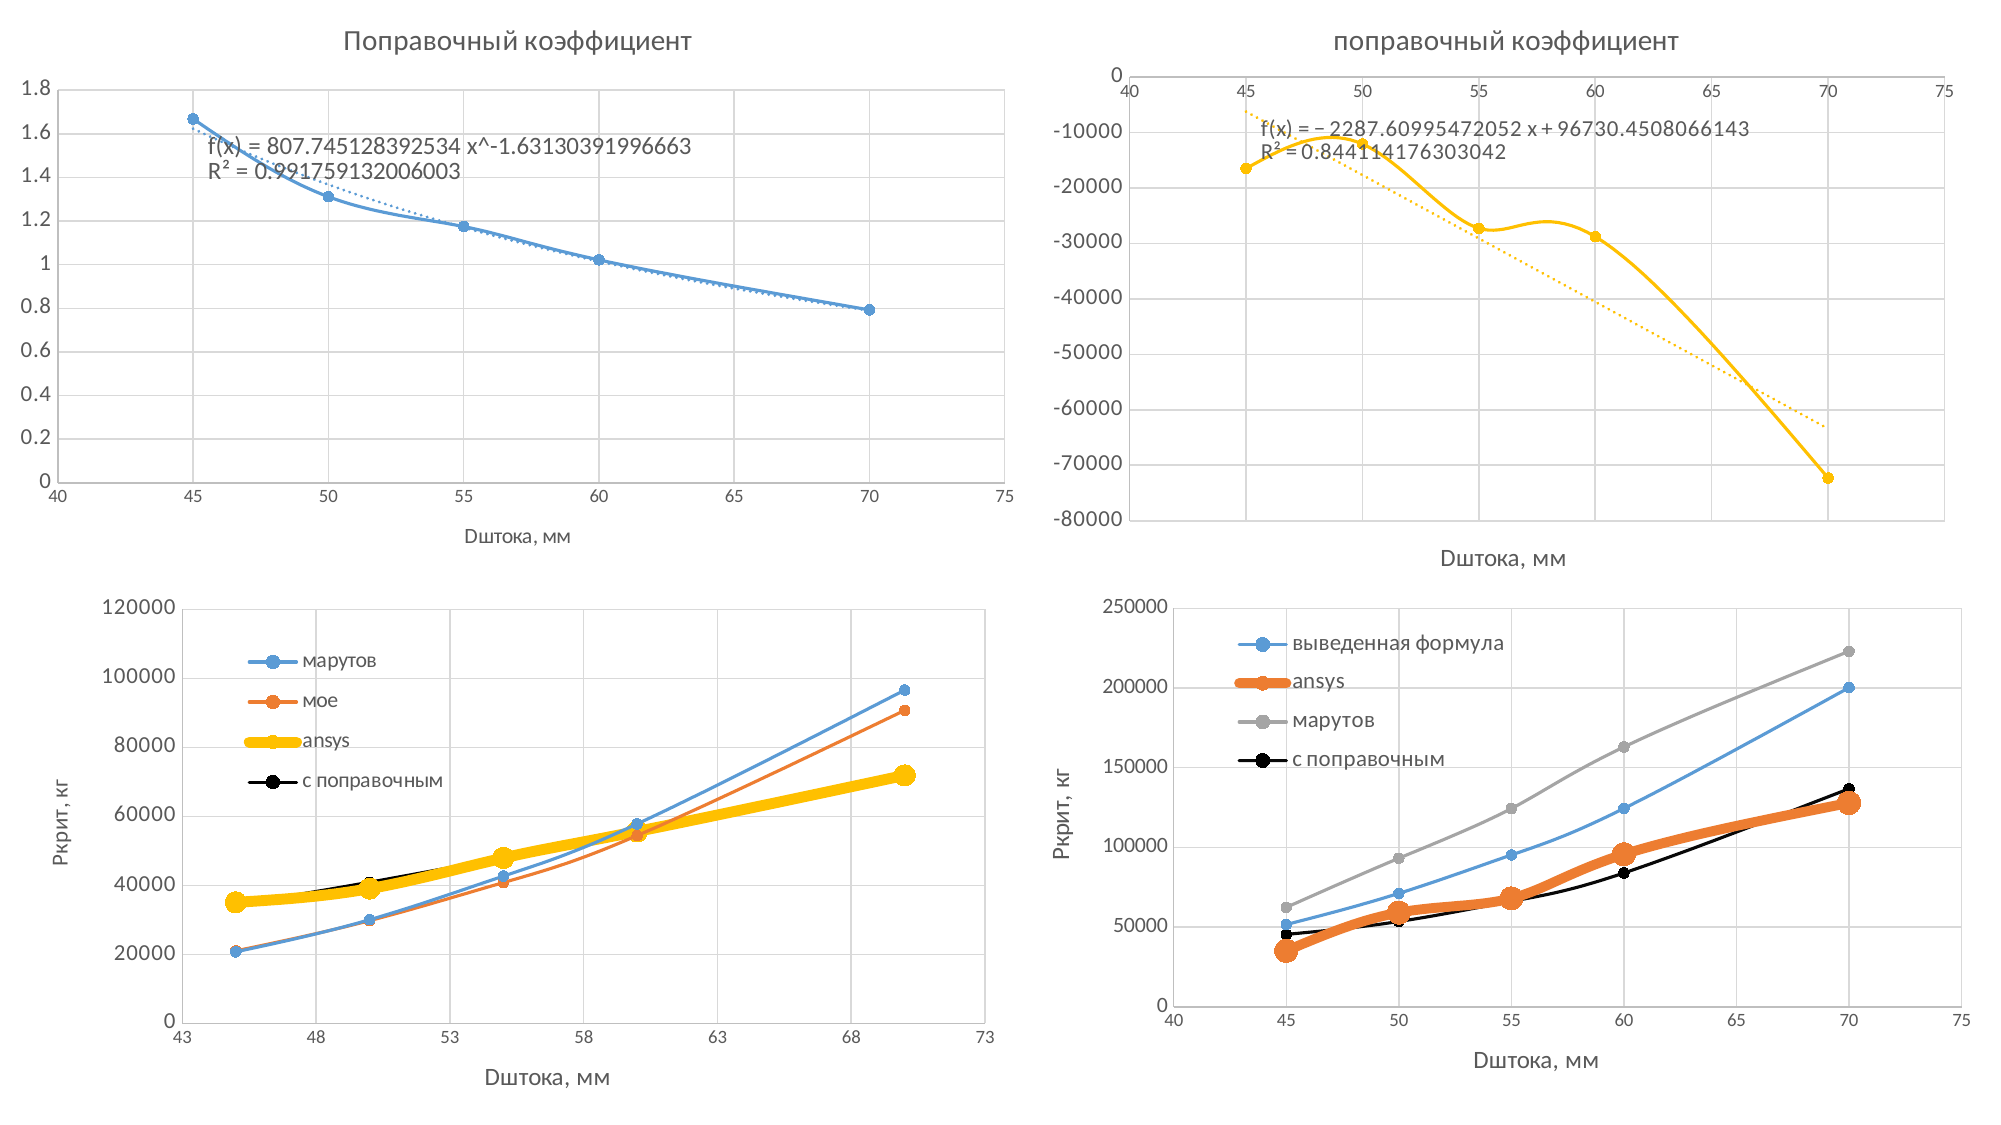

### Chart: Поправочный коэффициент

| Category |  |
|---|---|

### Chart: поправочный коэффициент

| Category |  |
|---|---|

### Chart

| Category |  |  |  |  |
|---|---|---|---|---|

### Chart

| Category |  |  |  |  |
|---|---|---|---|---|